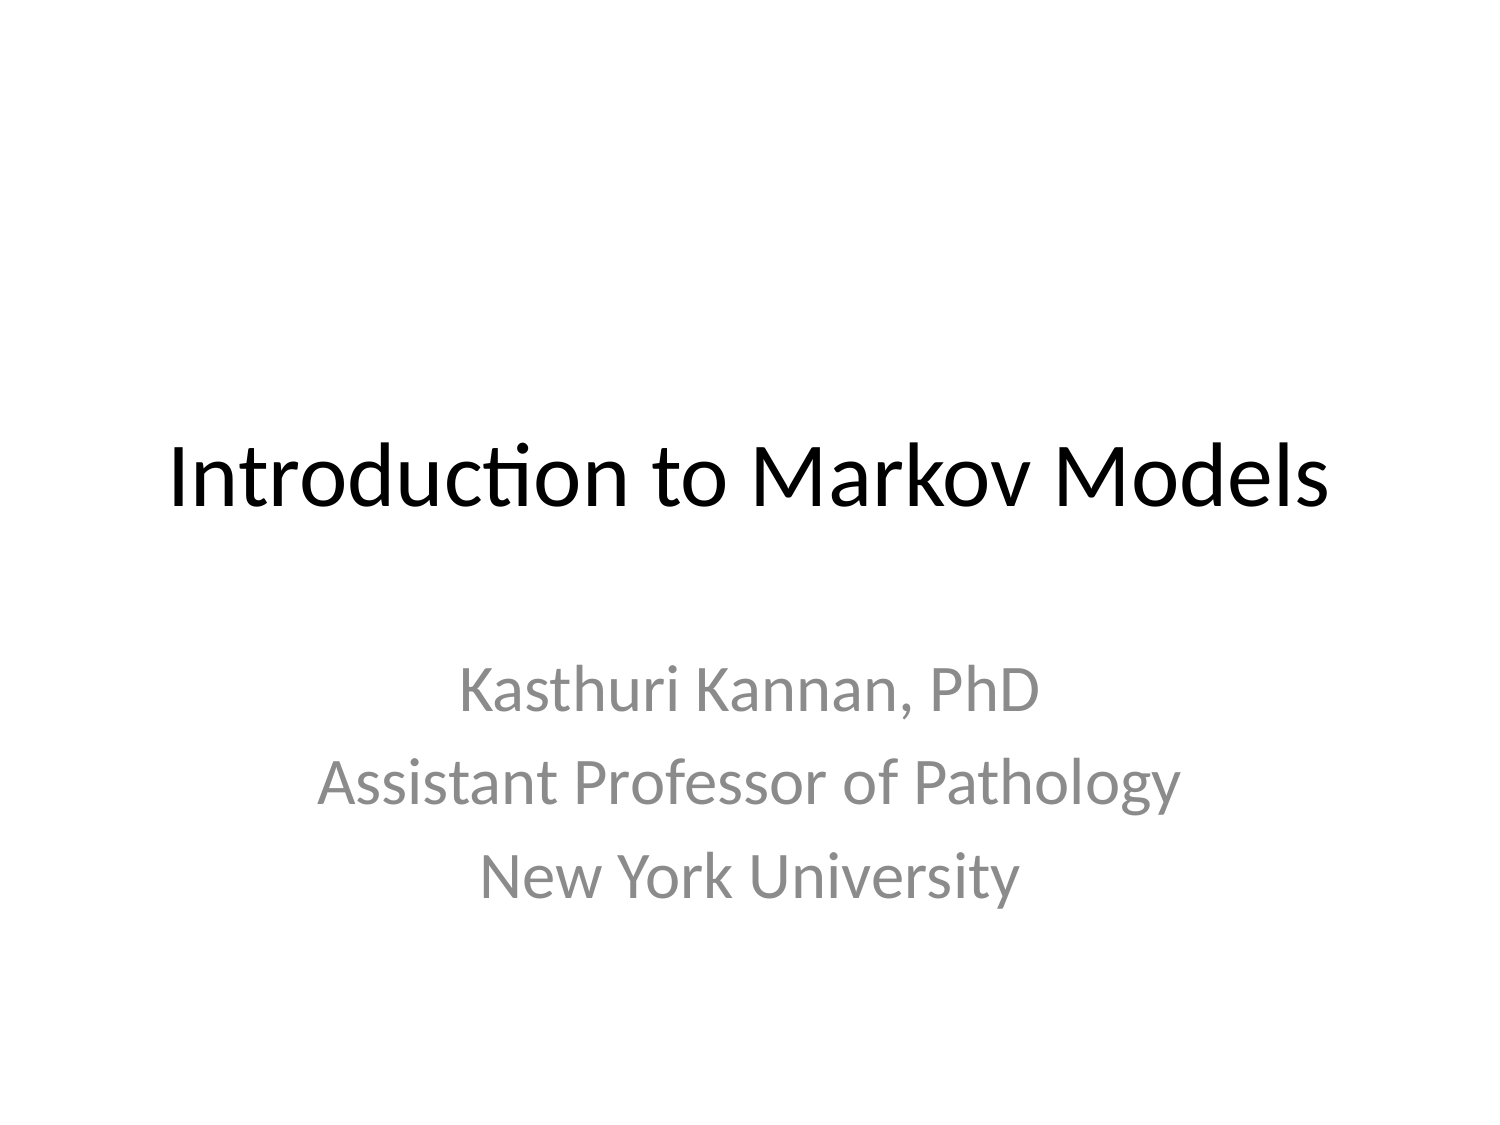

# Introduction to Markov Models
Kasthuri Kannan, PhD
Assistant Professor of Pathology
New York University